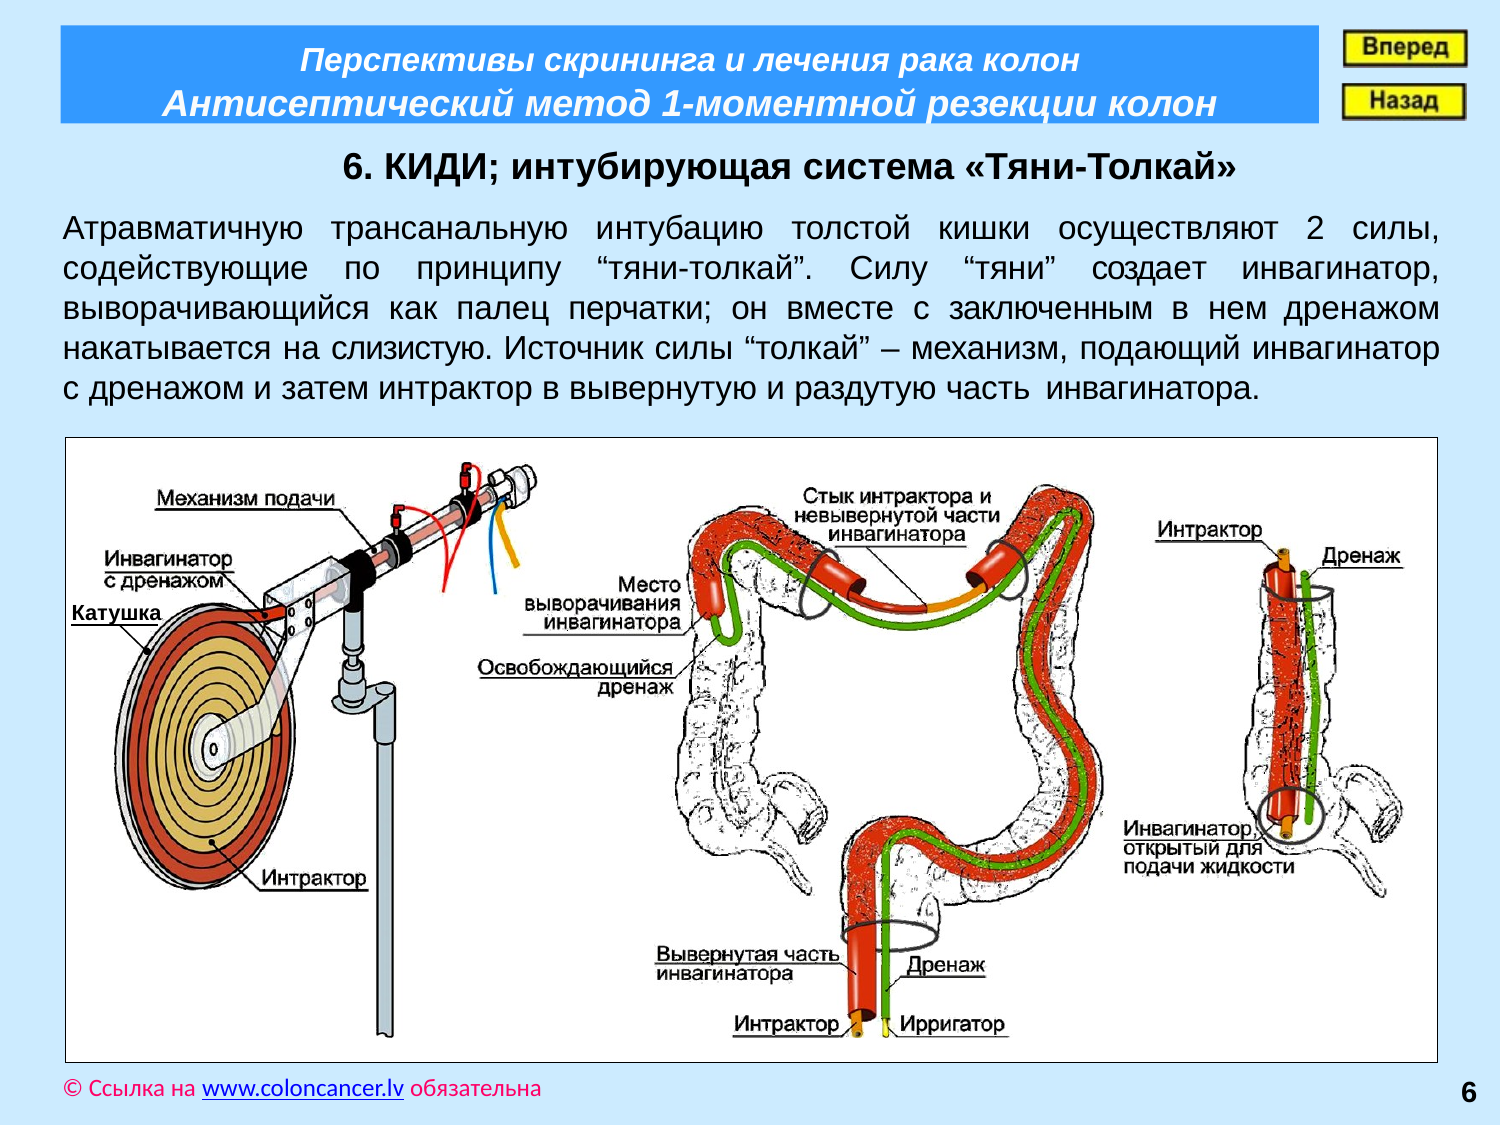

Перспективы скрининга и лечения рака колон
Антисептический метод 1-моментной резекции колон

6. КИДИ; интубирующая система «Тяни-Толкай»
Атравматичную трансанальную интубацию толстой кишки осуществляют 2 силы, содействующие по принципу “тяни-толкай”. Силу “тяни” создает инвагинатор, выворачивающийся как палец перчатки; он вместе с заключенным в нем дренажом накатывается на слизистую. Источник силы “толкай” – механизм, подающий инвагинатор с дренажом и затем интрактор в вывернутую и раздутую часть инвагинатора.

Катушка

© Ссылка на www.coloncancer.lv обязательна
6